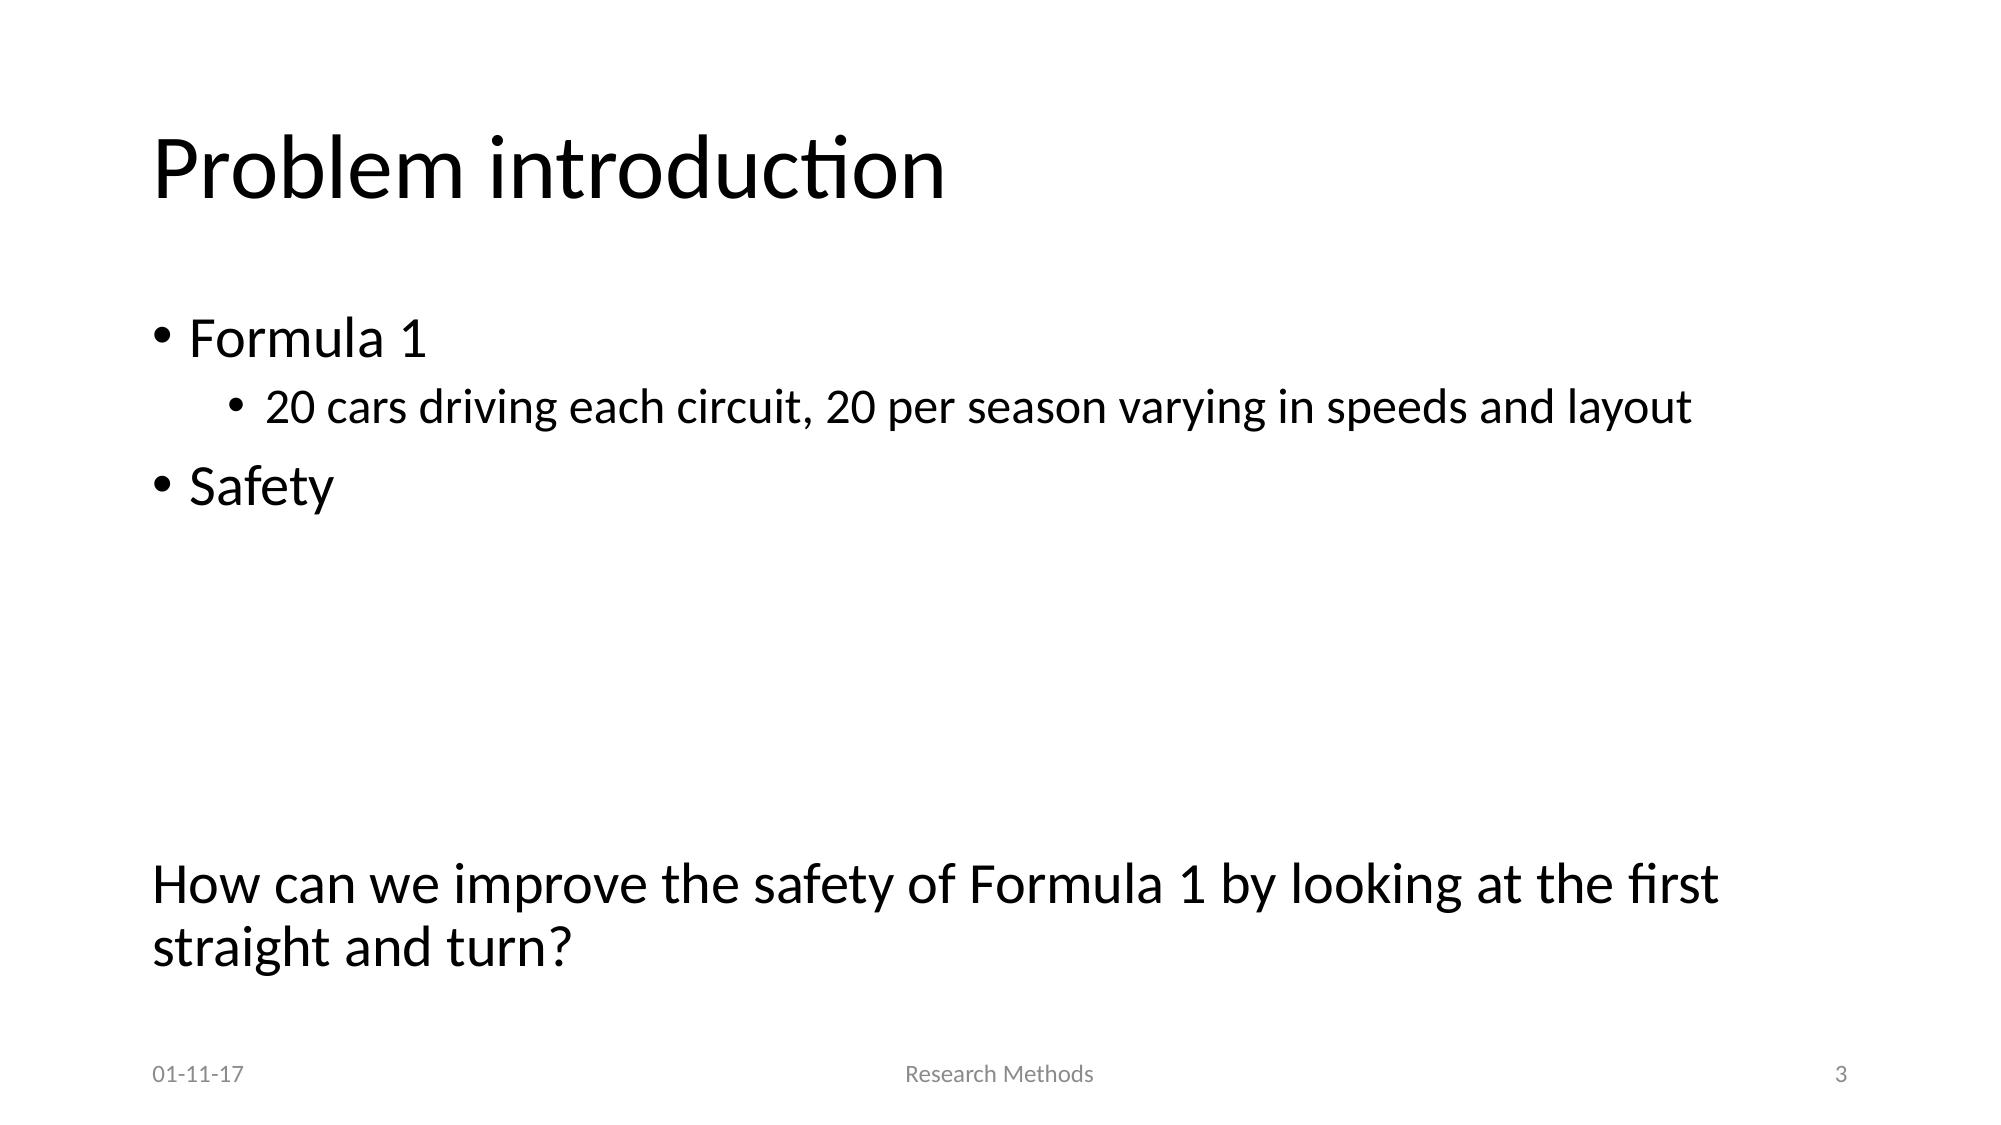

# Problem introduction
Formula 1
20 cars driving each circuit, 20 per season varying in speeds and layout
Safety

How can we improve the safety of Formula 1 by looking at the first straight and turn?
01-11-17
Research Methods
3